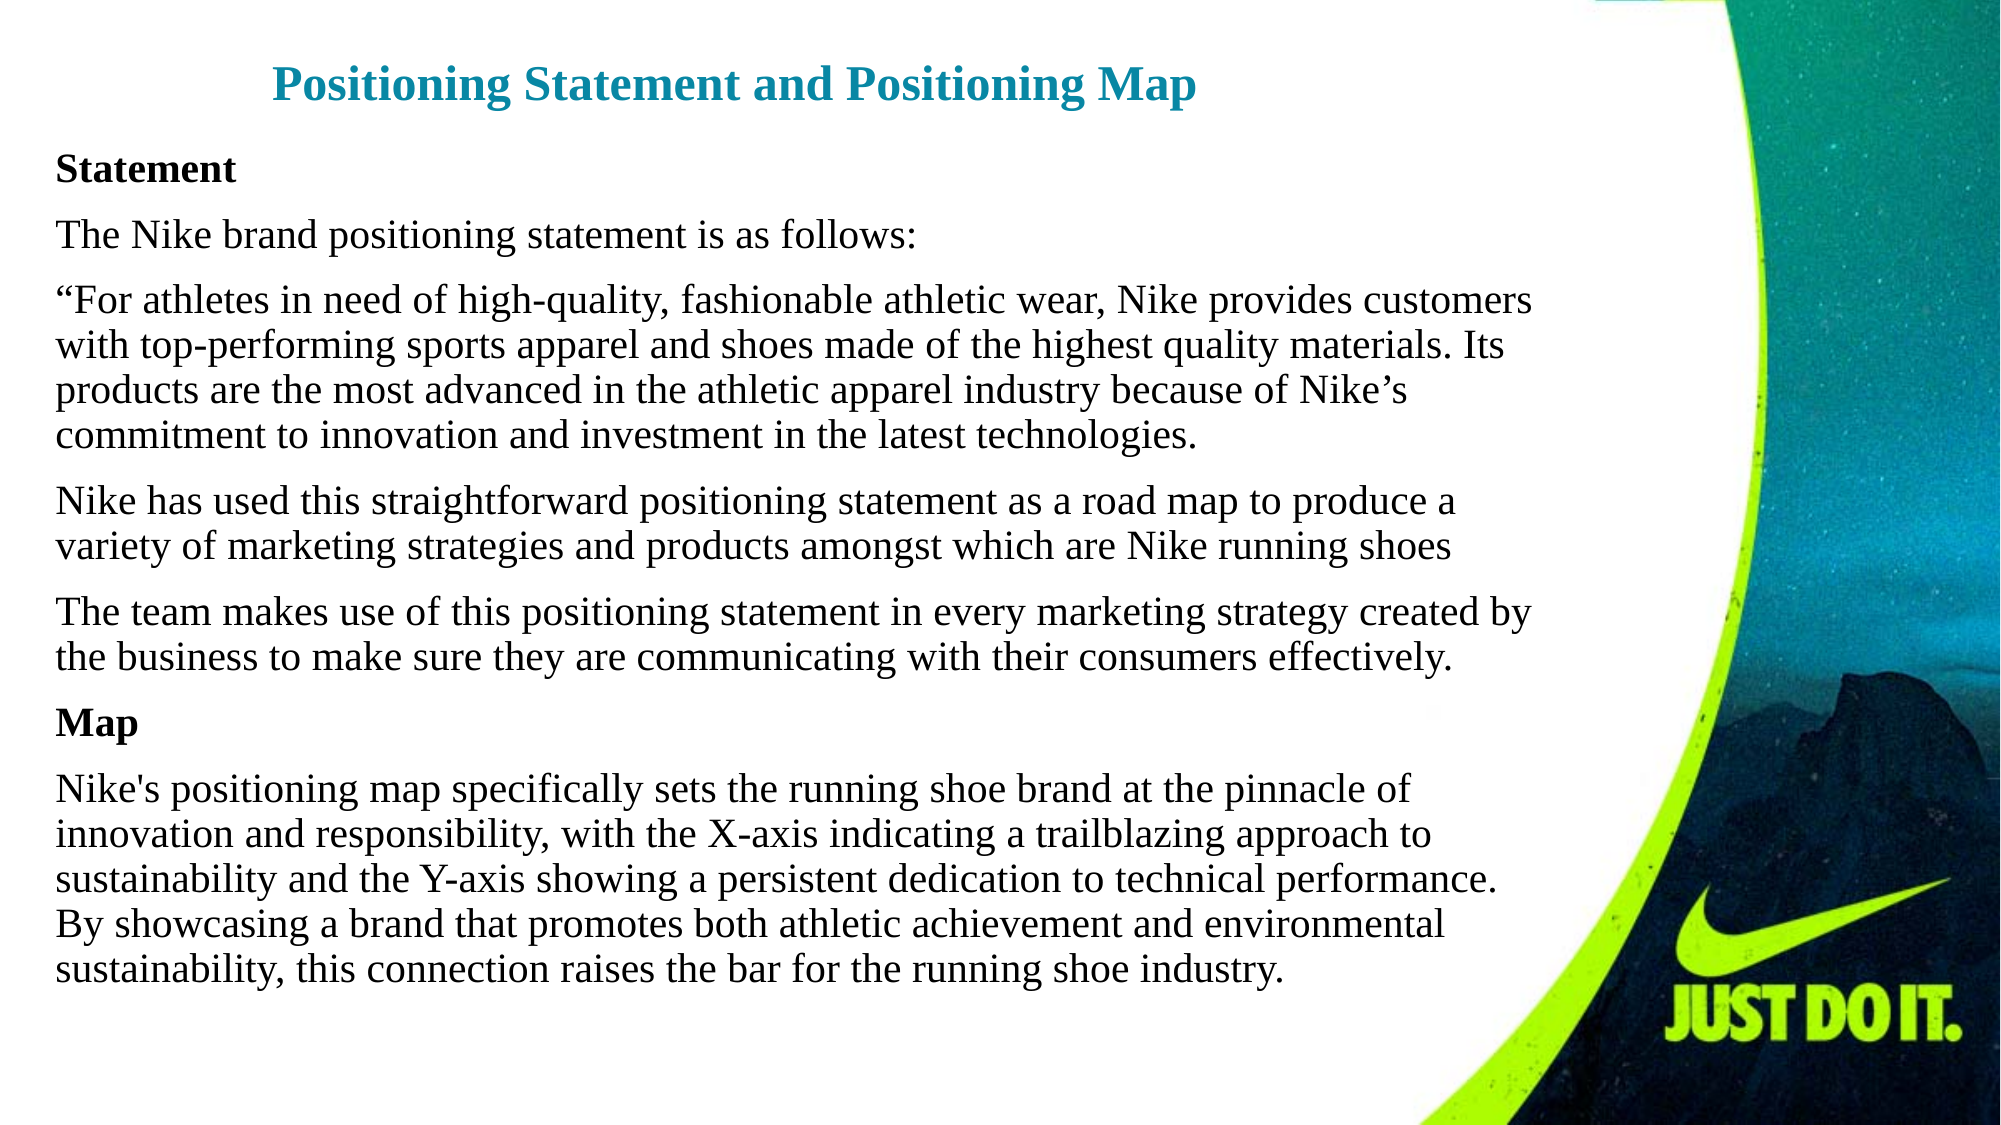

Positioning Statement and Positioning Map
Statement
The Nike brand positioning statement is as follows:
“For athletes in need of high-quality, fashionable athletic wear, Nike provides customers with top-performing sports apparel and shoes made of the highest quality materials. Its products are the most advanced in the athletic apparel industry because of Nike’s commitment to innovation and investment in the latest technologies.
Nike has used this straightforward positioning statement as a road map to produce a variety of marketing strategies and products amongst which are Nike running shoes
The team makes use of this positioning statement in every marketing strategy created by the business to make sure they are communicating with their consumers effectively.
Map
Nike's positioning map specifically sets the running shoe brand at the pinnacle of innovation and responsibility, with the X-axis indicating a trailblazing approach to sustainability and the Y-axis showing a persistent dedication to technical performance. By showcasing a brand that promotes both athletic achievement and environmental sustainability, this connection raises the bar for the running shoe industry.